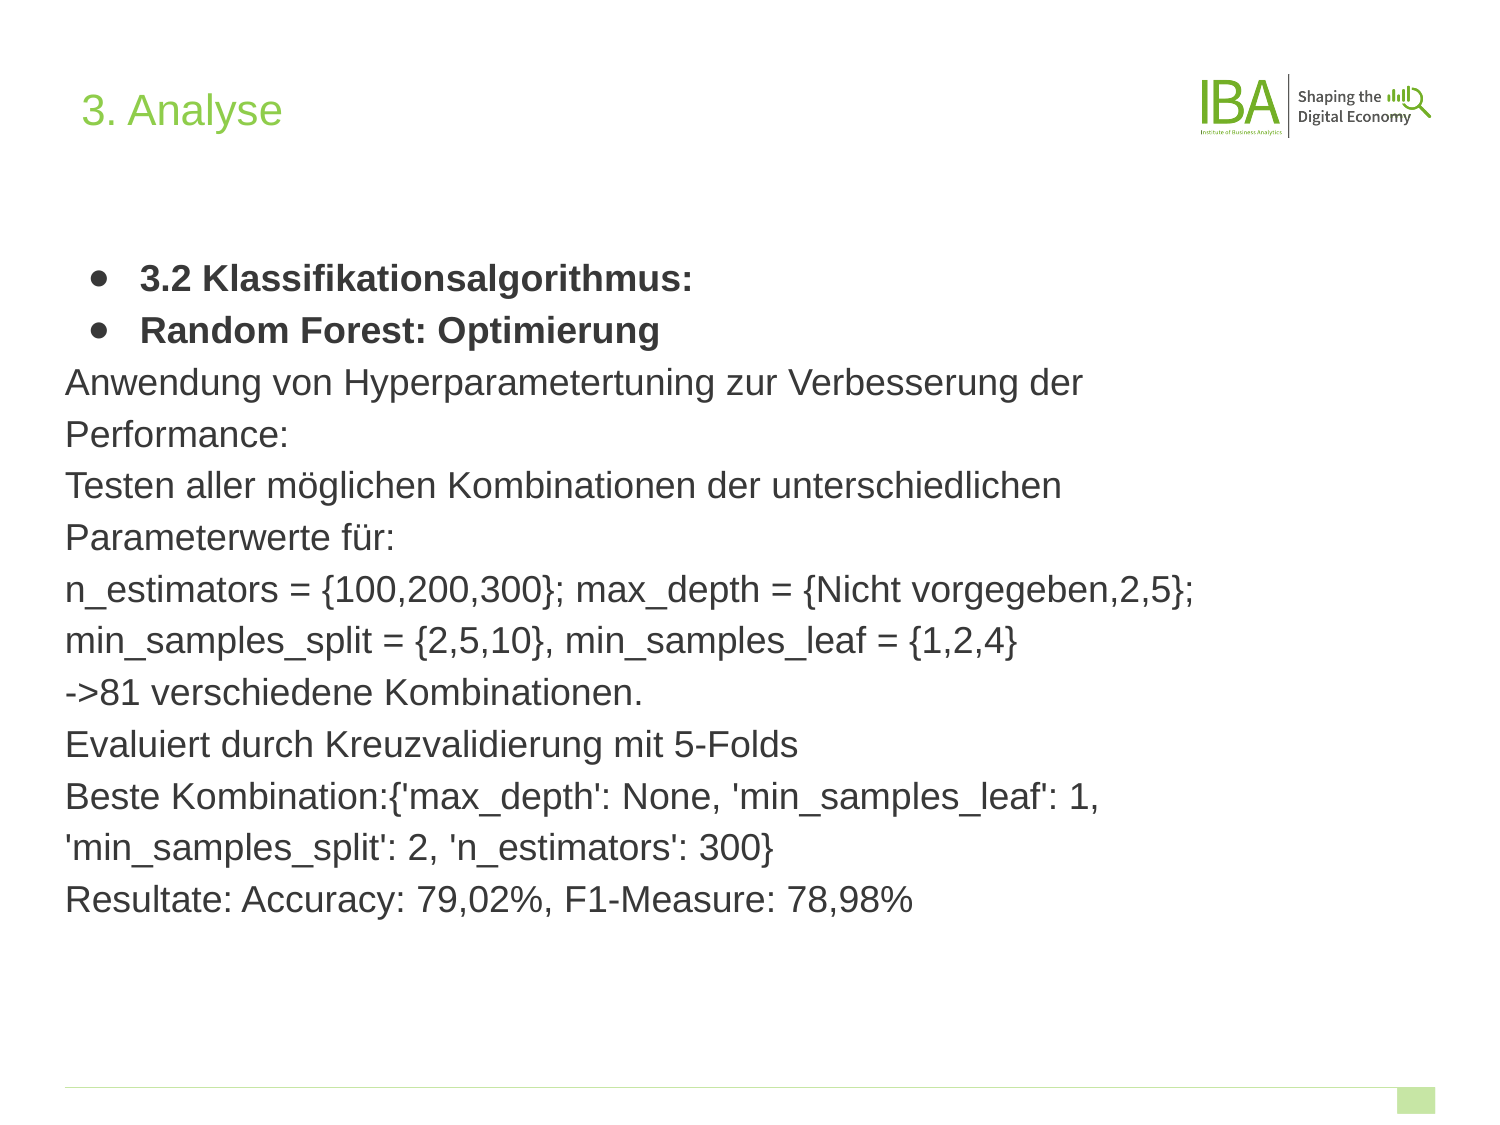

# 3. Analyse
3.2 Klassifikationsalgorithmus:
Random Forest: Optimierung
Anwendung von Hyperparametertuning zur Verbesserung der Performance:
Testen aller möglichen Kombinationen der unterschiedlichen Parameterwerte für:
n_estimators = {100,200,300}; max_depth = {Nicht vorgegeben,2,5};
min_samples_split = {2,5,10}, min_samples_leaf = {1,2,4}
->81 verschiedene Kombinationen.
Evaluiert durch Kreuzvalidierung mit 5-Folds
Beste Kombination:{'max_depth': None, 'min_samples_leaf': 1, 'min_samples_split': 2, 'n_estimators': 300}
Resultate: Accuracy: 79,02%, F1-Measure: 78,98%